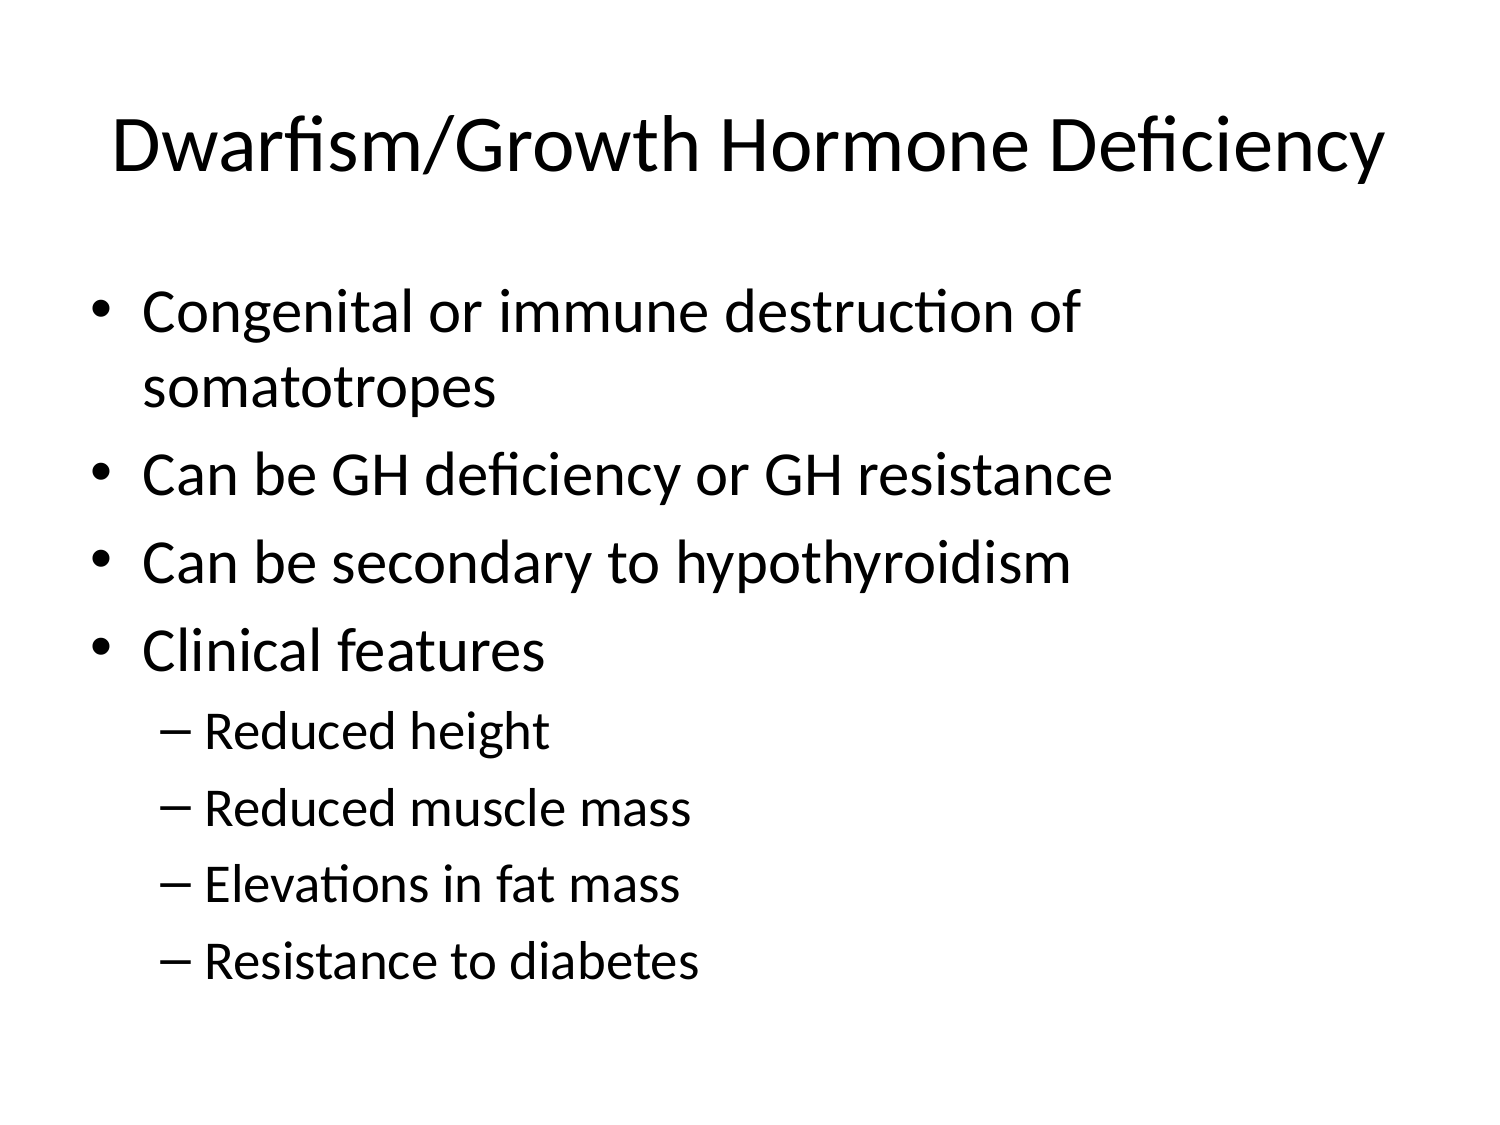

# Dwarfism/Growth Hormone Deficiency
Congenital or immune destruction of somatotropes
Can be GH deficiency or GH resistance
Can be secondary to hypothyroidism
Clinical features
Reduced height
Reduced muscle mass
Elevations in fat mass
Resistance to diabetes